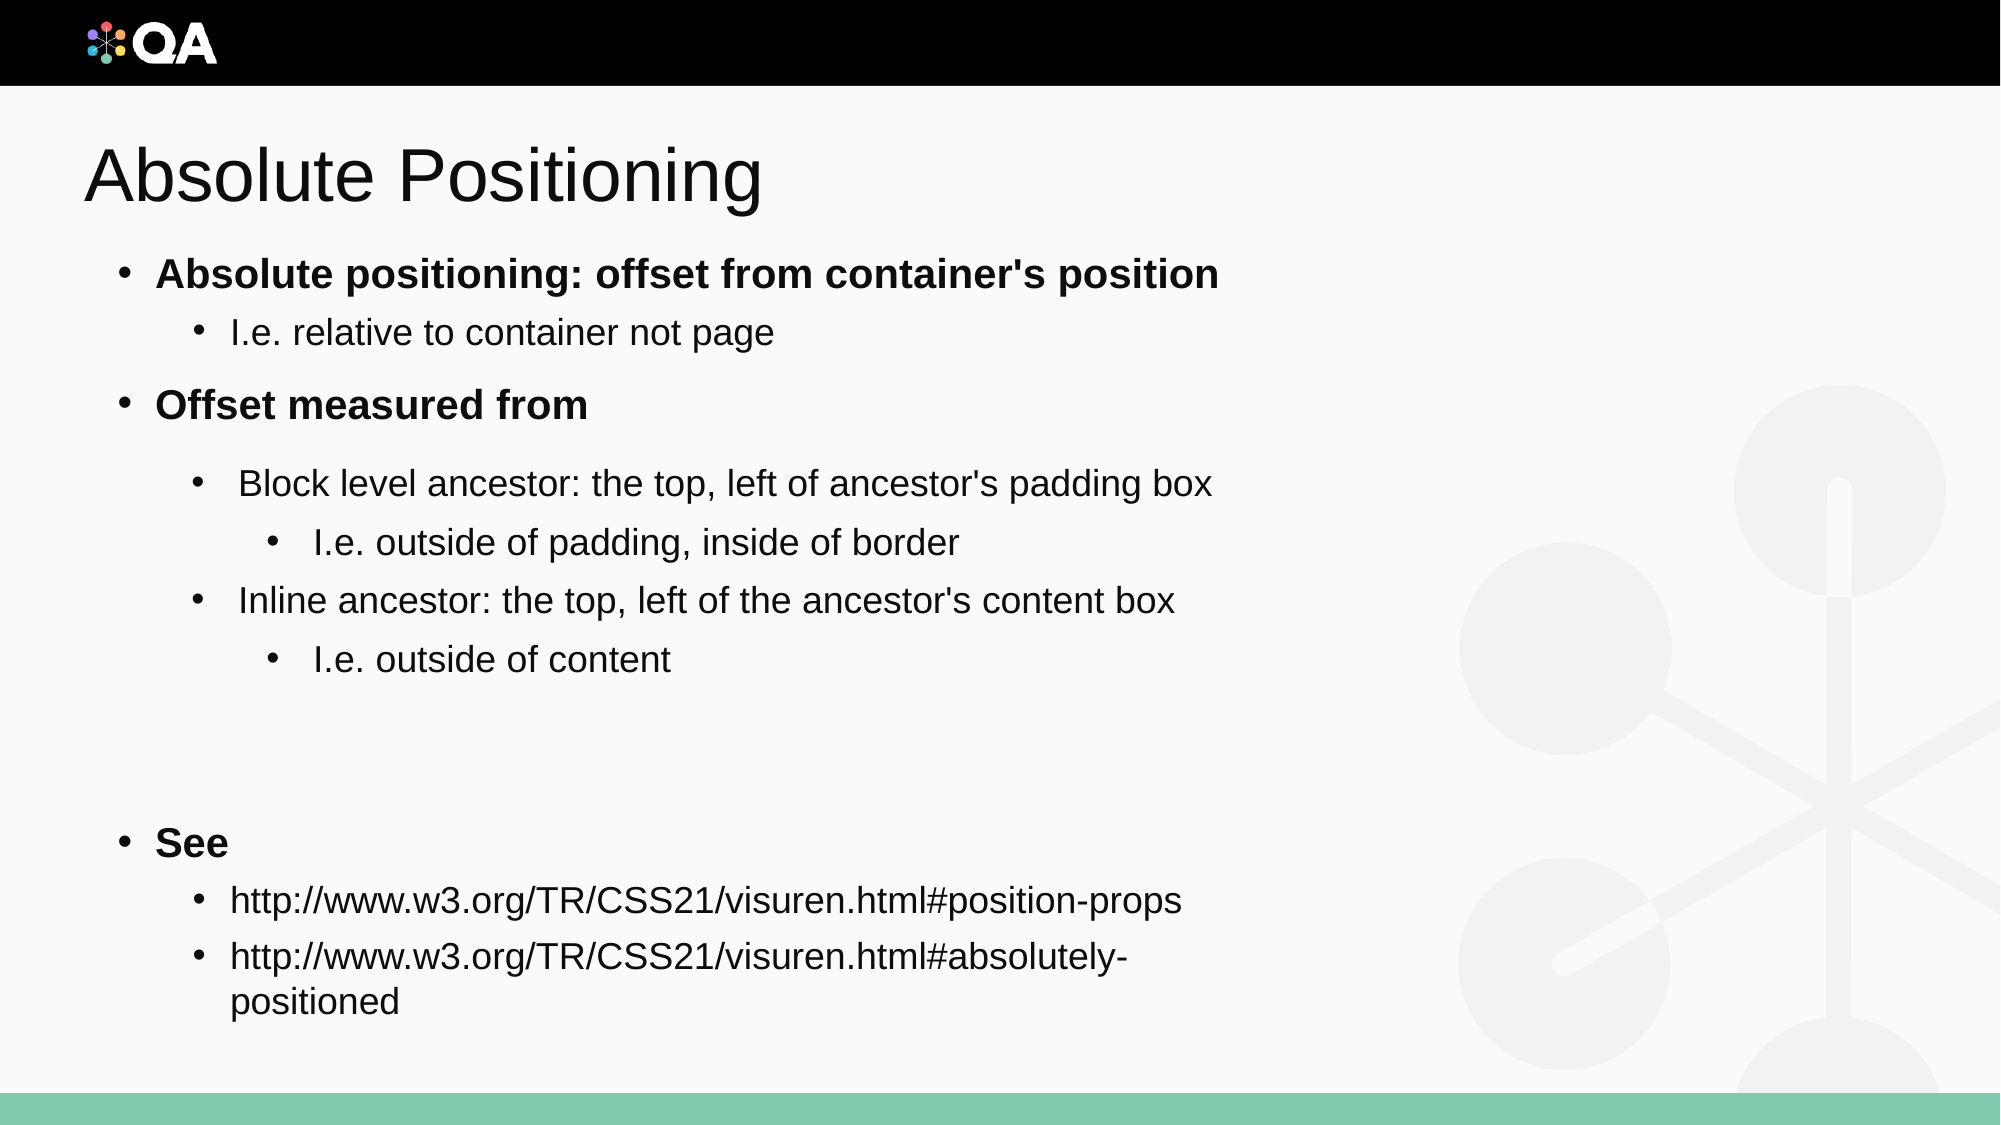

# Absolute Positioning
Absolute positioning: offset from container's position
I.e. relative to container not page
Offset measured from

See
http://www.w3.org/TR/CSS21/visuren.html#position-props
http://www.w3.org/TR/CSS21/visuren.html#absolutely-positioned
Block level ancestor: the top, left of ancestor's padding box
I.e. outside of padding, inside of border
Inline ancestor: the top, left of the ancestor's content box
I.e. outside of content